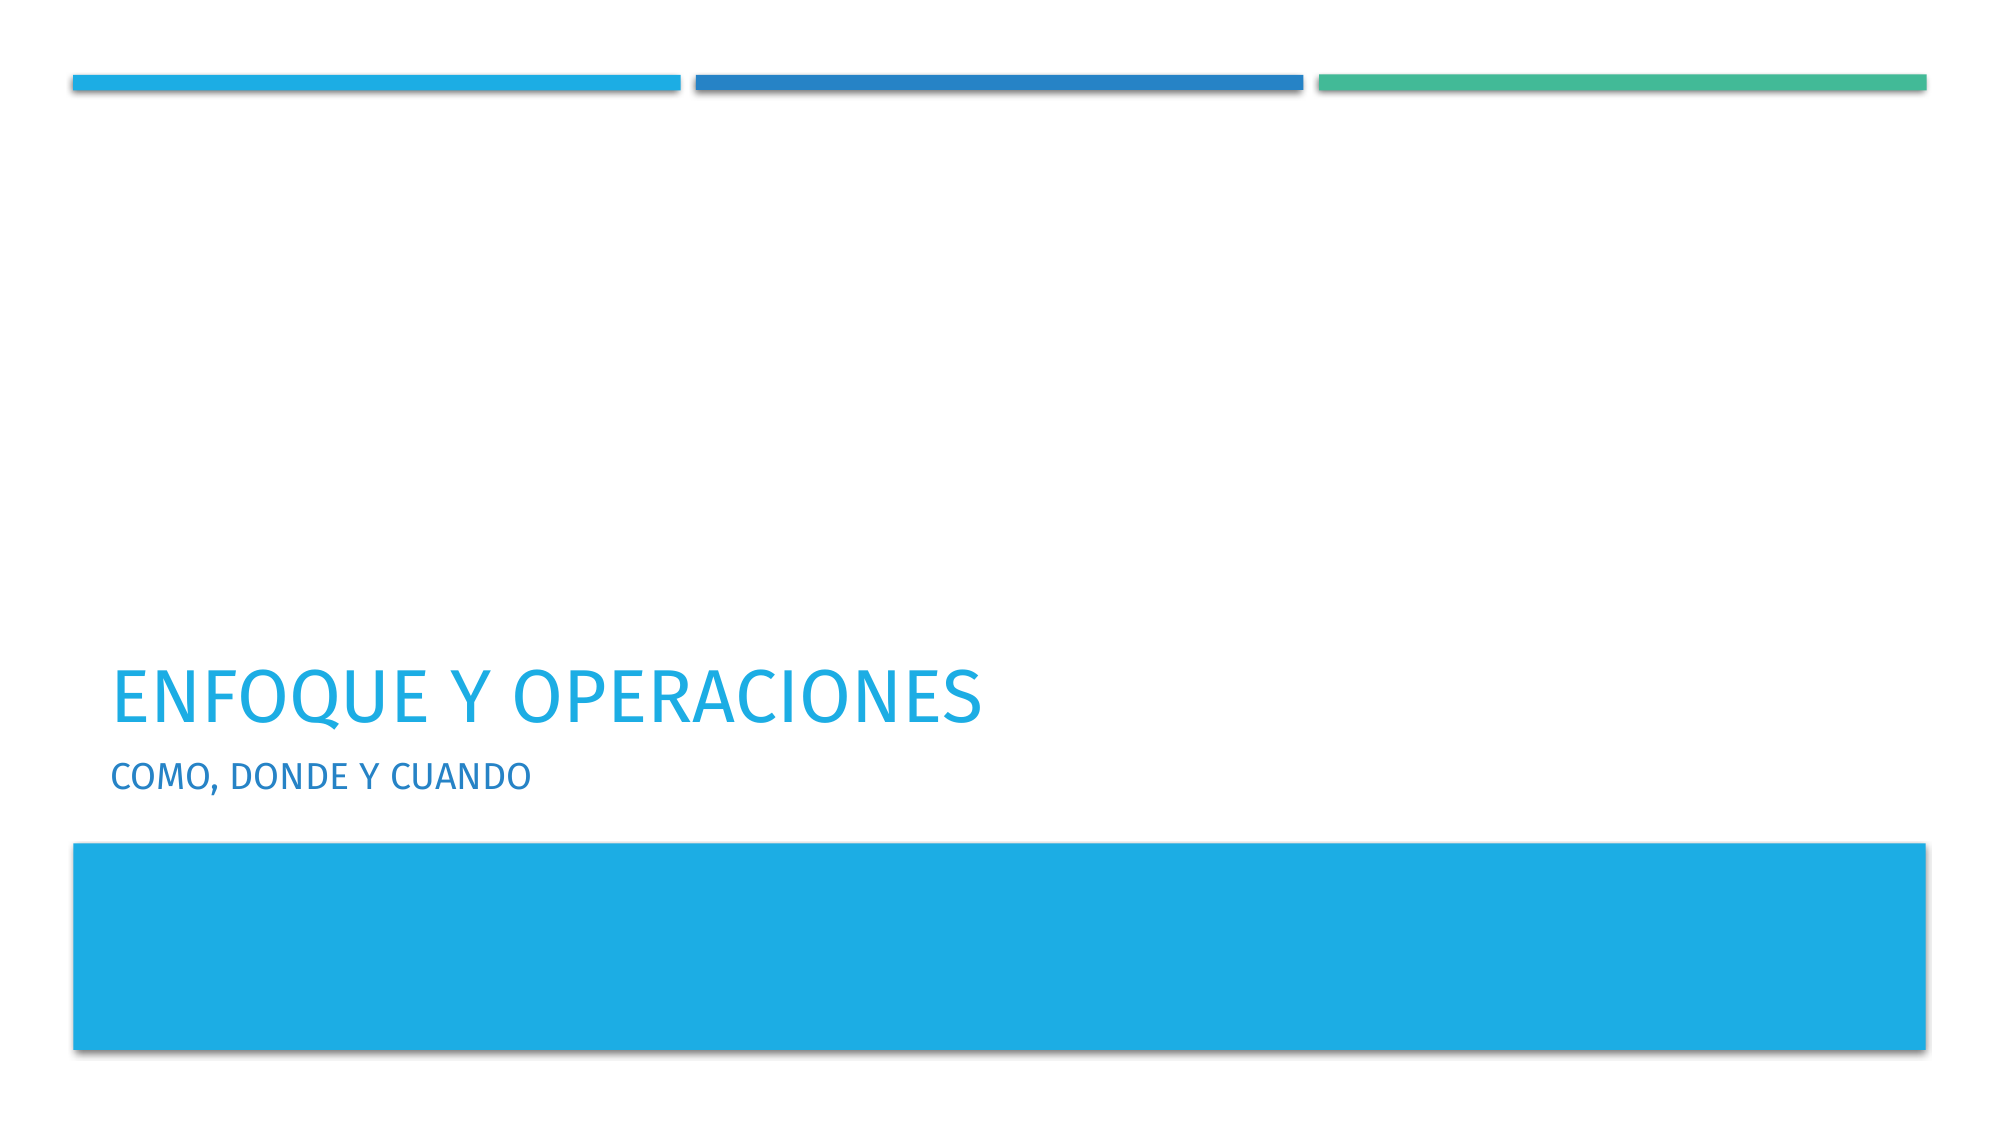

# Enfoque y operaciones
Como, donde y cuando